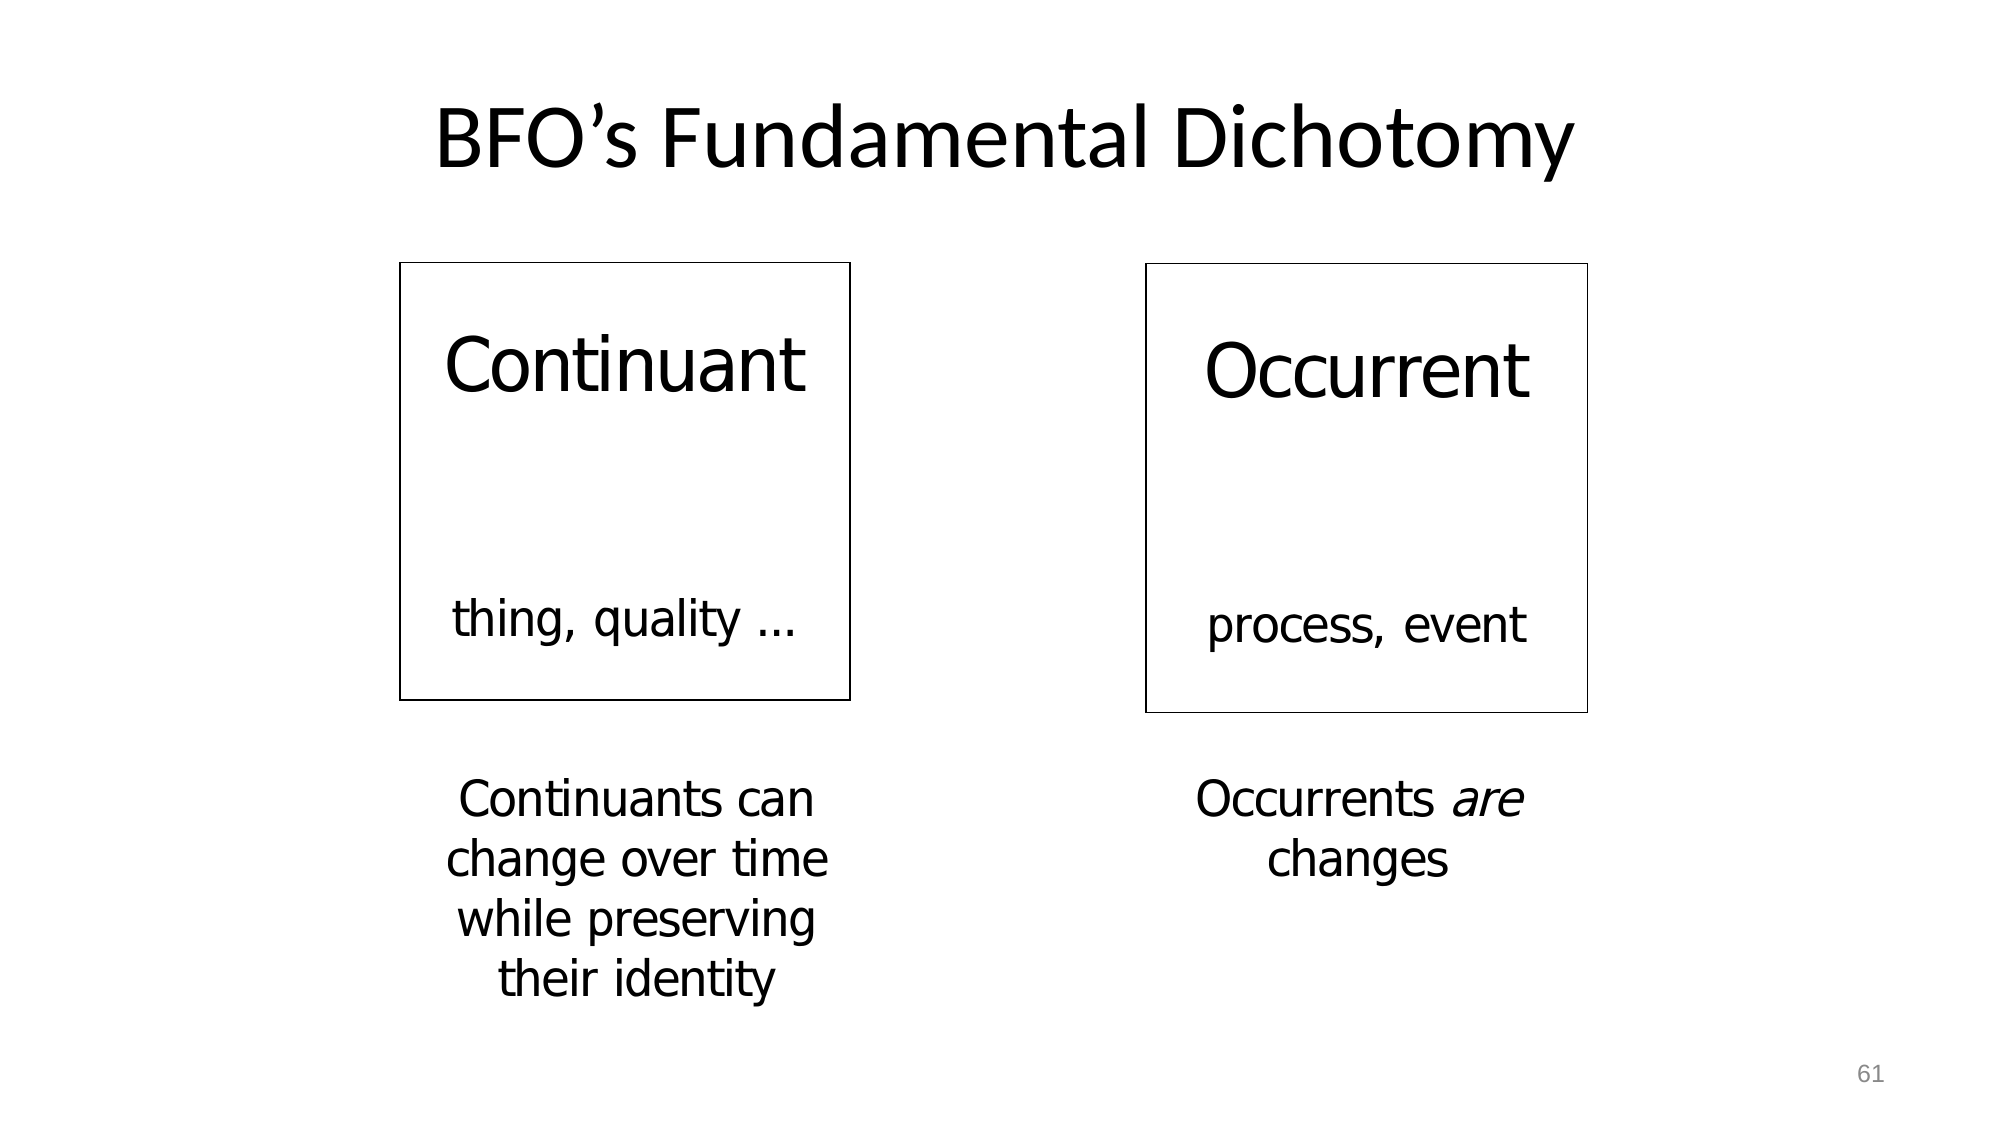

# BFO’s Fundamental Dichotomy
Continuant

thing, quality …
Occurrent

process, event
Continuants can change over time while preserving their identity
Occurrents are changes
61